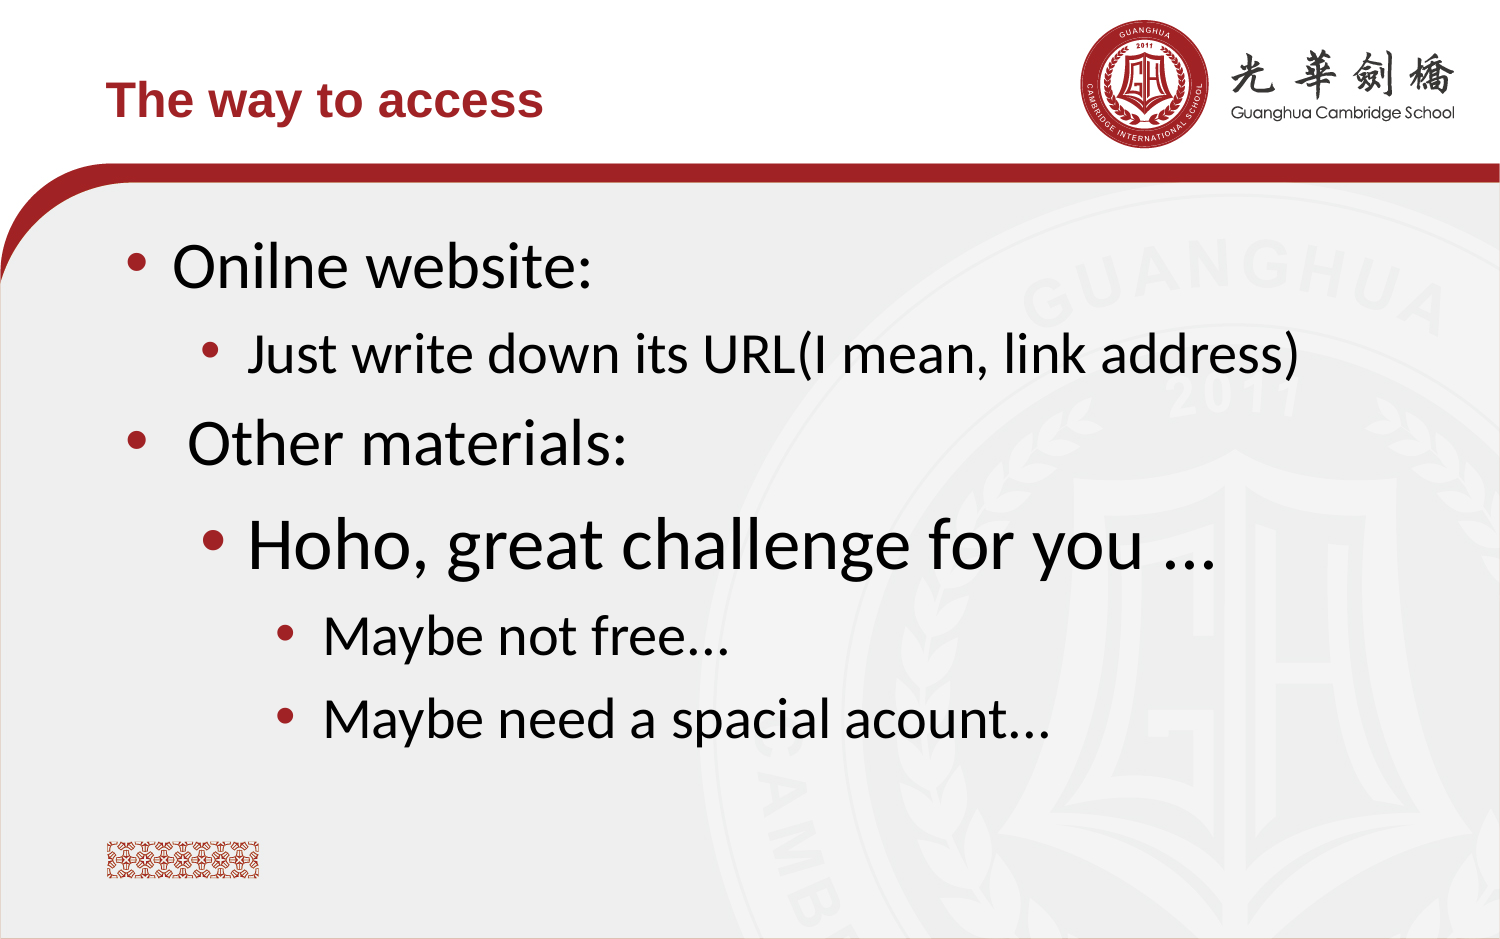

The way to access
Onilne website:
Just write down its URL(I mean, link address)
 Other materials:
Hoho, great challenge for you ...
Maybe not free...
Maybe need a spacial acount...